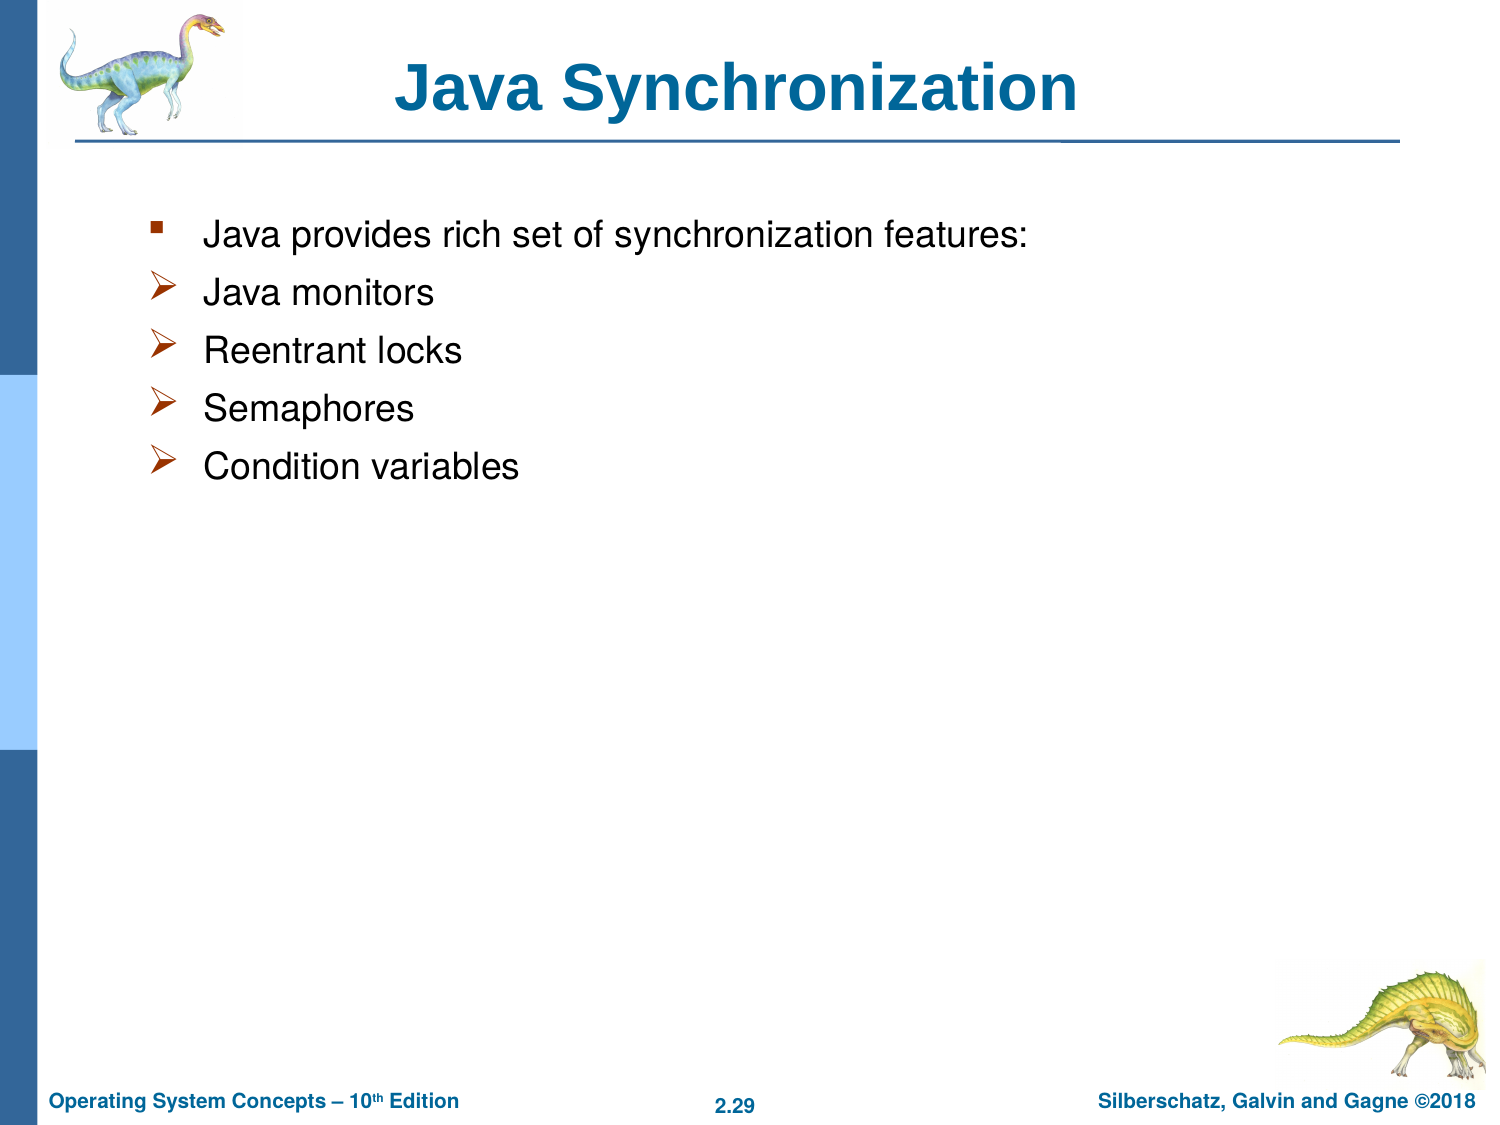

# Java Synchronization
Java provides rich set of synchronization features:
Java monitors
Reentrant locks
Semaphores
Condition variables